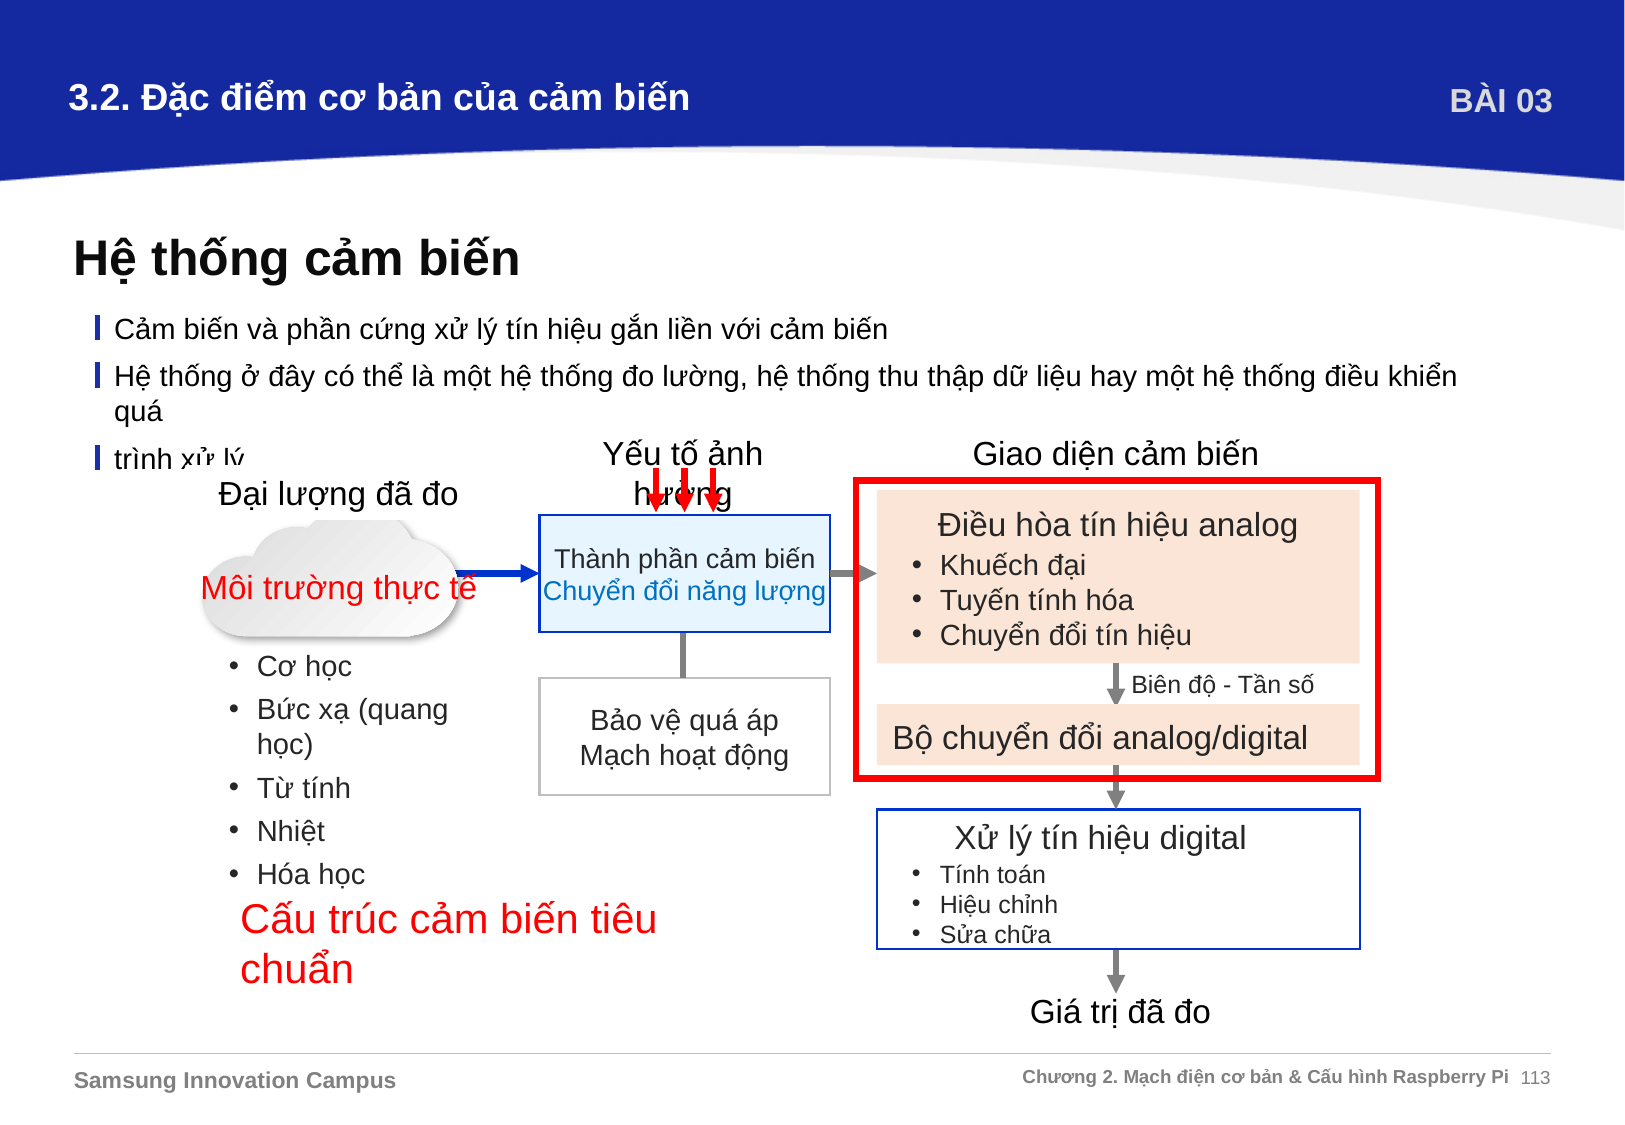

3.2. Đặc điểm cơ bản của cảm biến
BÀI 03
Hệ thống cảm biến
Cảm biến và phần cứng xử lý tín hiệu gắn liền với cảm biến
Hệ thống ở đây có thể là một hệ thống đo lường, hệ thống thu thập dữ liệu hay một hệ thống điều khiển quá
trình xử lý.
Yếu tố ảnh hưởng
Giao diện cảm biến
Influence factors
Đại lượng đã đo

Điều hòa tín hiệu analog

Khuếch đại
Tuyến tính hóa
Chuyển đổi tín hiệu
Thành phần cảm biến
Chuyển đổi năng lượng
Môi trường thực tế
Cơ học
Bức xạ (quang học)
Từ tính
Nhiệt
Hóa học
Biên độ - Tần số

Bảo vệ quá áp
Mạch hoạt động

Bộ chuyển đổi analog/digital

Xử lý tín hiệu digital
Tính toán
Hiệu chỉnh
Sửa chữa
Cấu trúc cảm biến tiêu chuẩn
Giá trị đã đo